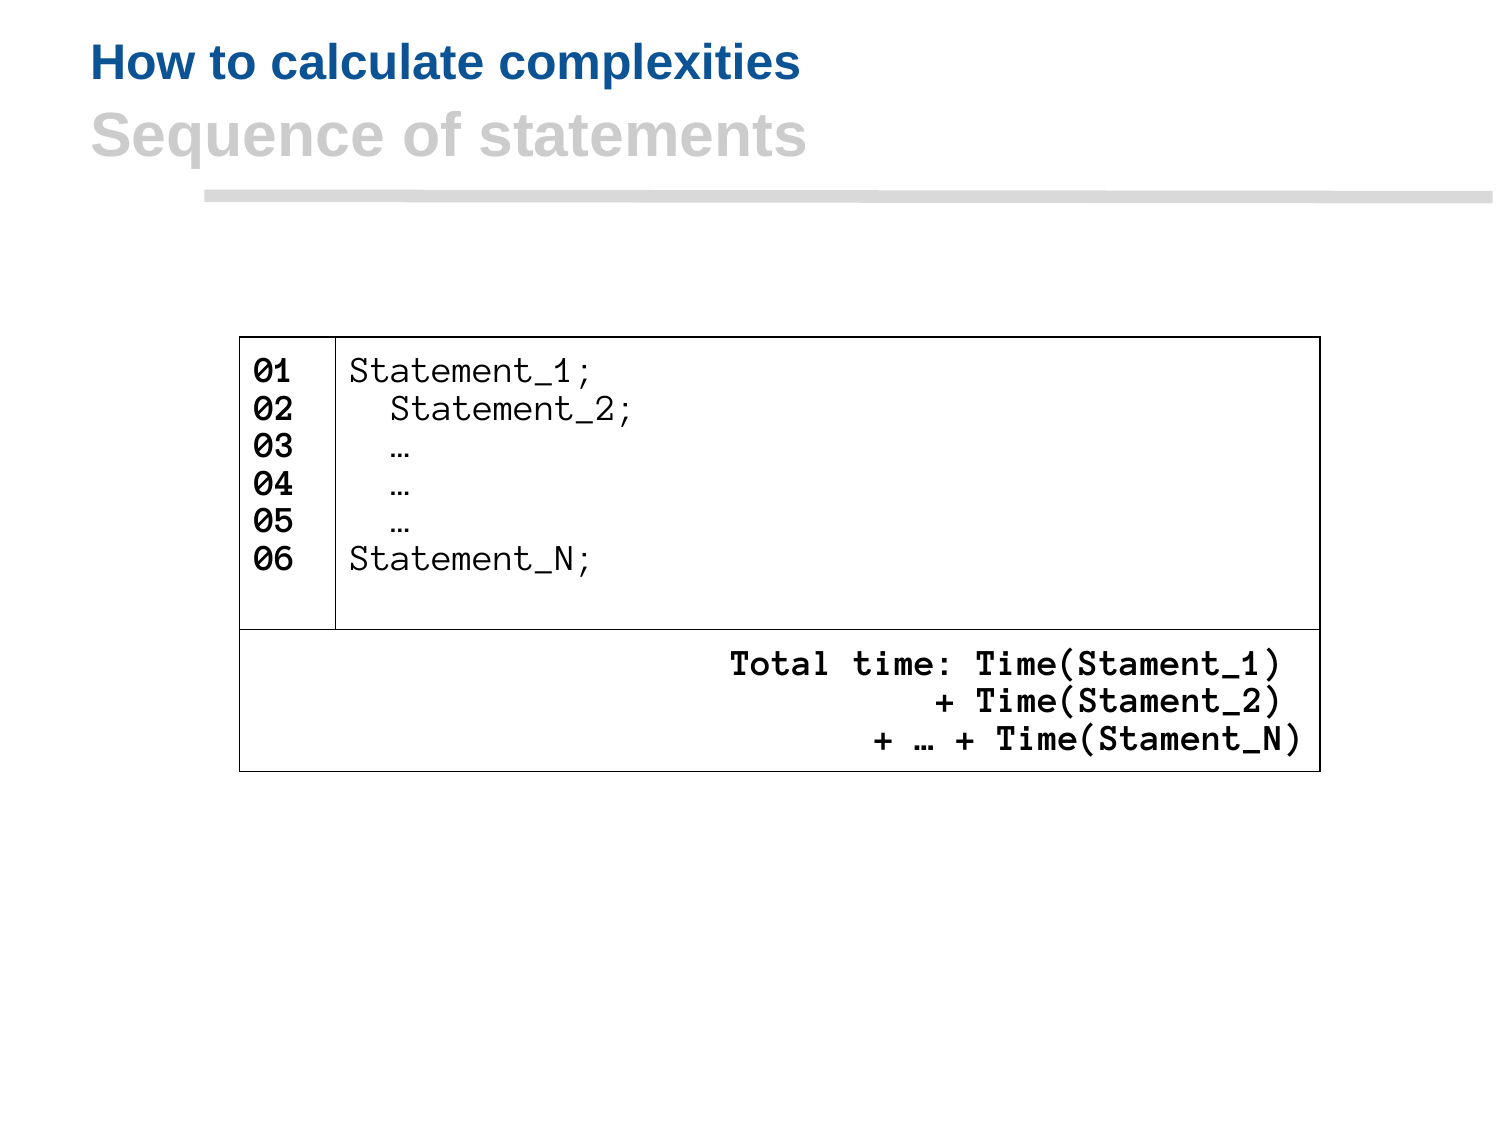

# How to calculate complexities Sequence of statements
| 01 02 03 04 05 06 | Statement\_1; Statement\_2; … … … Statement\_N; |
| --- | --- |
| Total time: Time(Stament\_1) + Time(Stament\_2) + … + Time(Stament\_N) |  |